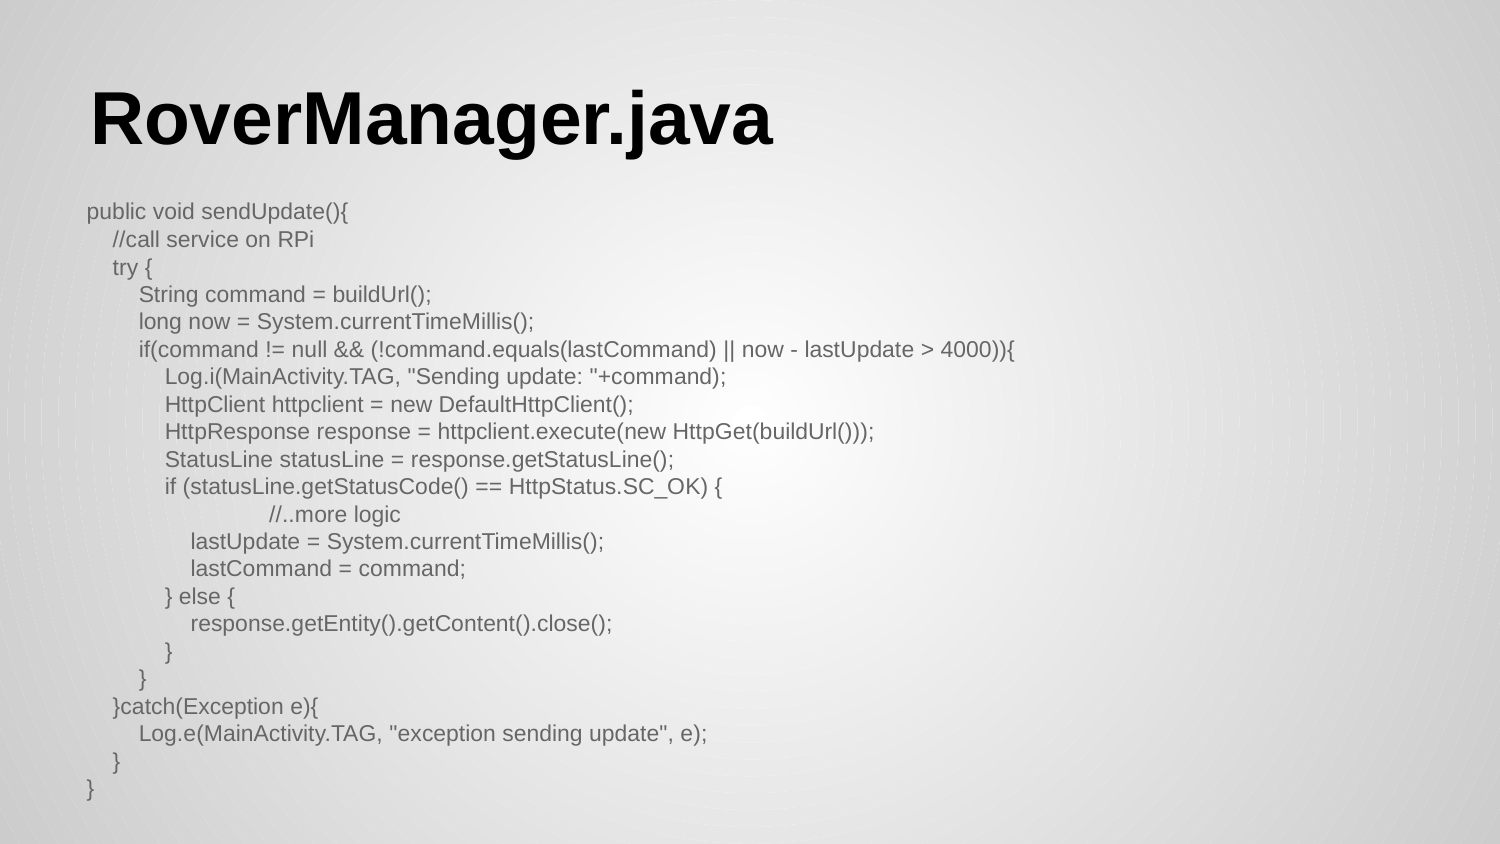

# RoverManager.java
    public void sendUpdate(){
        //call service on RPi
        try {
            String command = buildUrl();
            long now = System.currentTimeMillis();
            if(command != null && (!command.equals(lastCommand) || now - lastUpdate > 4000)){
                Log.i(MainActivity.TAG, "Sending update: "+command);
                HttpClient httpclient = new DefaultHttpClient();
                HttpResponse response = httpclient.execute(new HttpGet(buildUrl()));
                StatusLine statusLine = response.getStatusLine();
                if (statusLine.getStatusCode() == HttpStatus.SC_OK) {
	         //..more logic
                    lastUpdate = System.currentTimeMillis();
                    lastCommand = command;
                } else {
                    response.getEntity().getContent().close();
                }
            }
        }catch(Exception e){
            Log.e(MainActivity.TAG, "exception sending update", e);
        }
    }